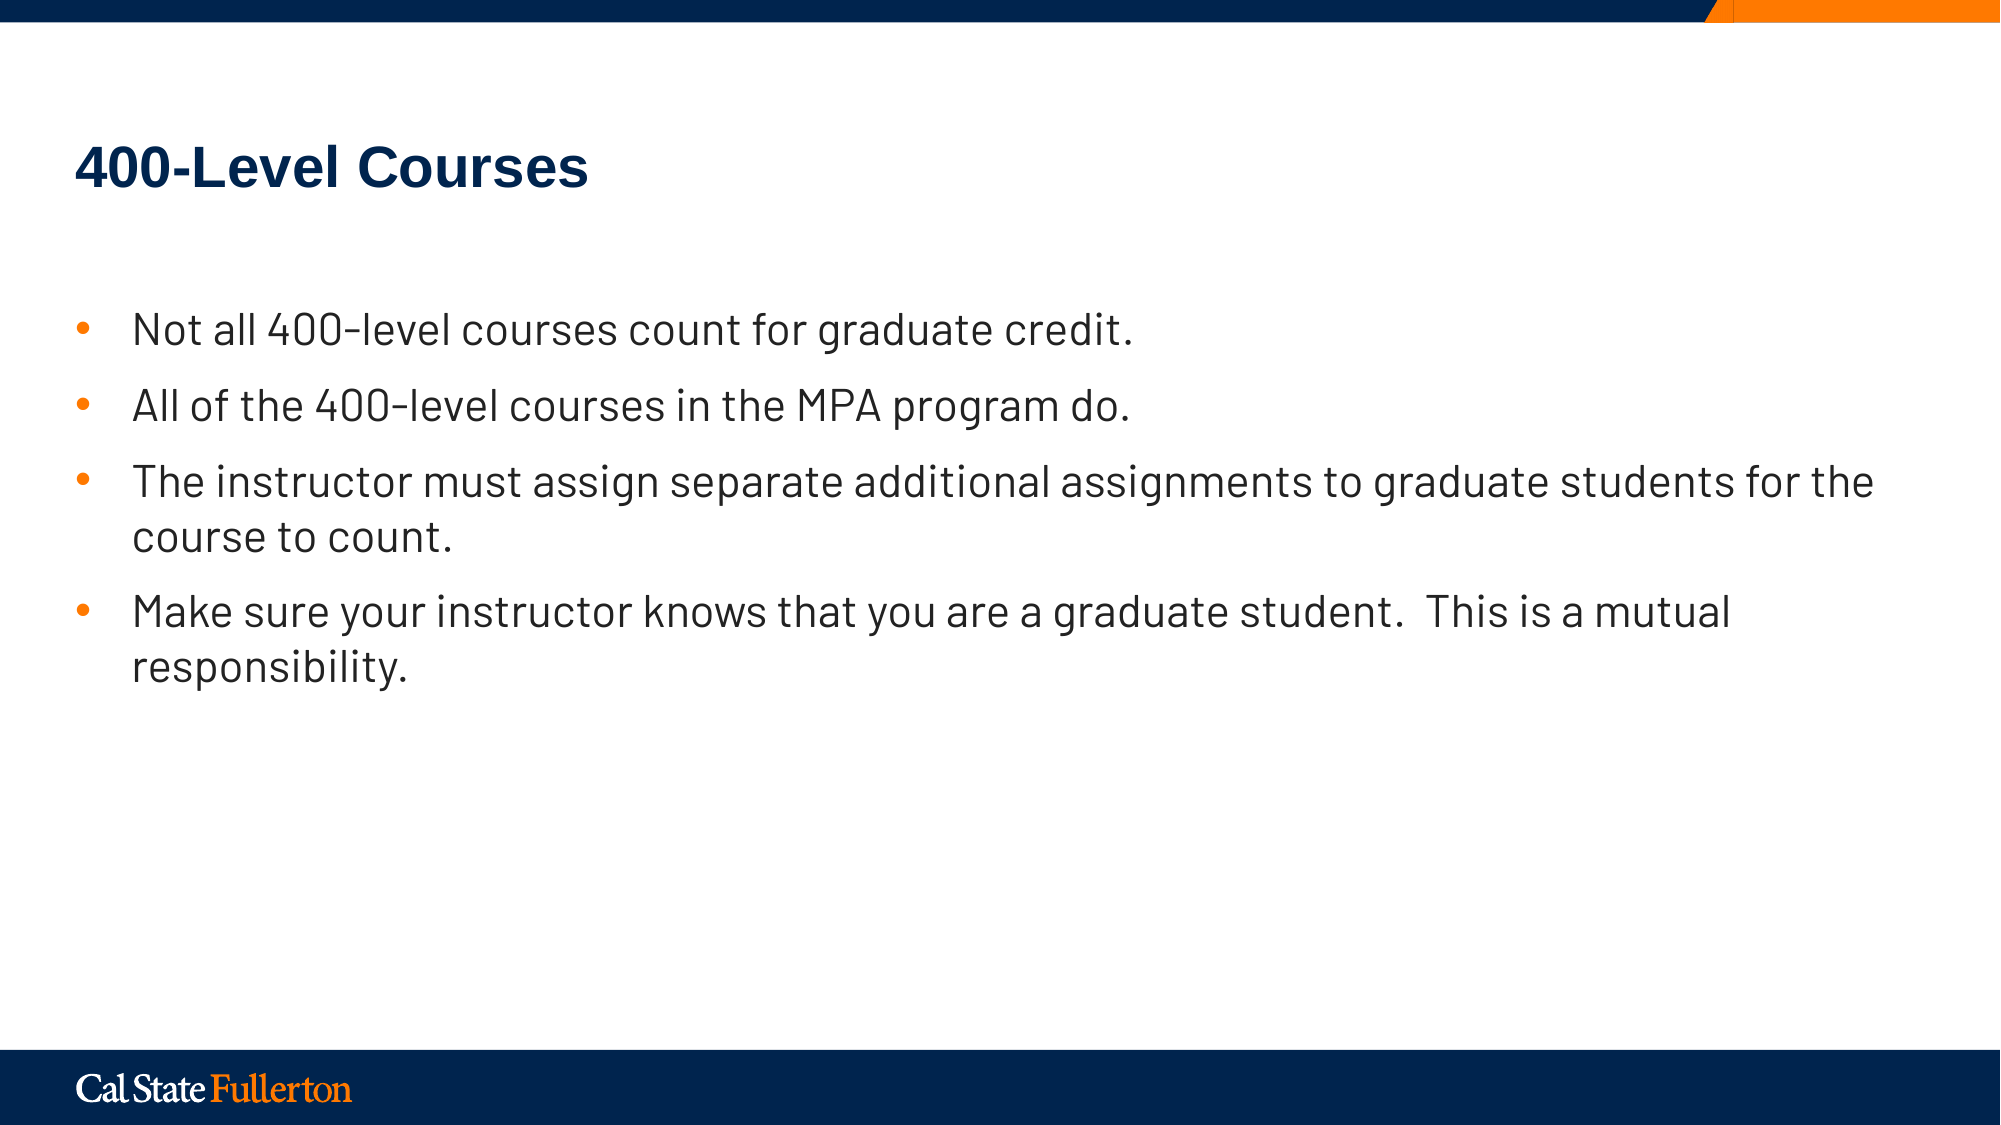

# 400-Level Courses
Not all 400-level courses count for graduate credit.
All of the 400-level courses in the MPA program do.
The instructor must assign separate additional assignments to graduate students for the course to count.
Make sure your instructor knows that you are a graduate student.  This is a mutual responsibility.